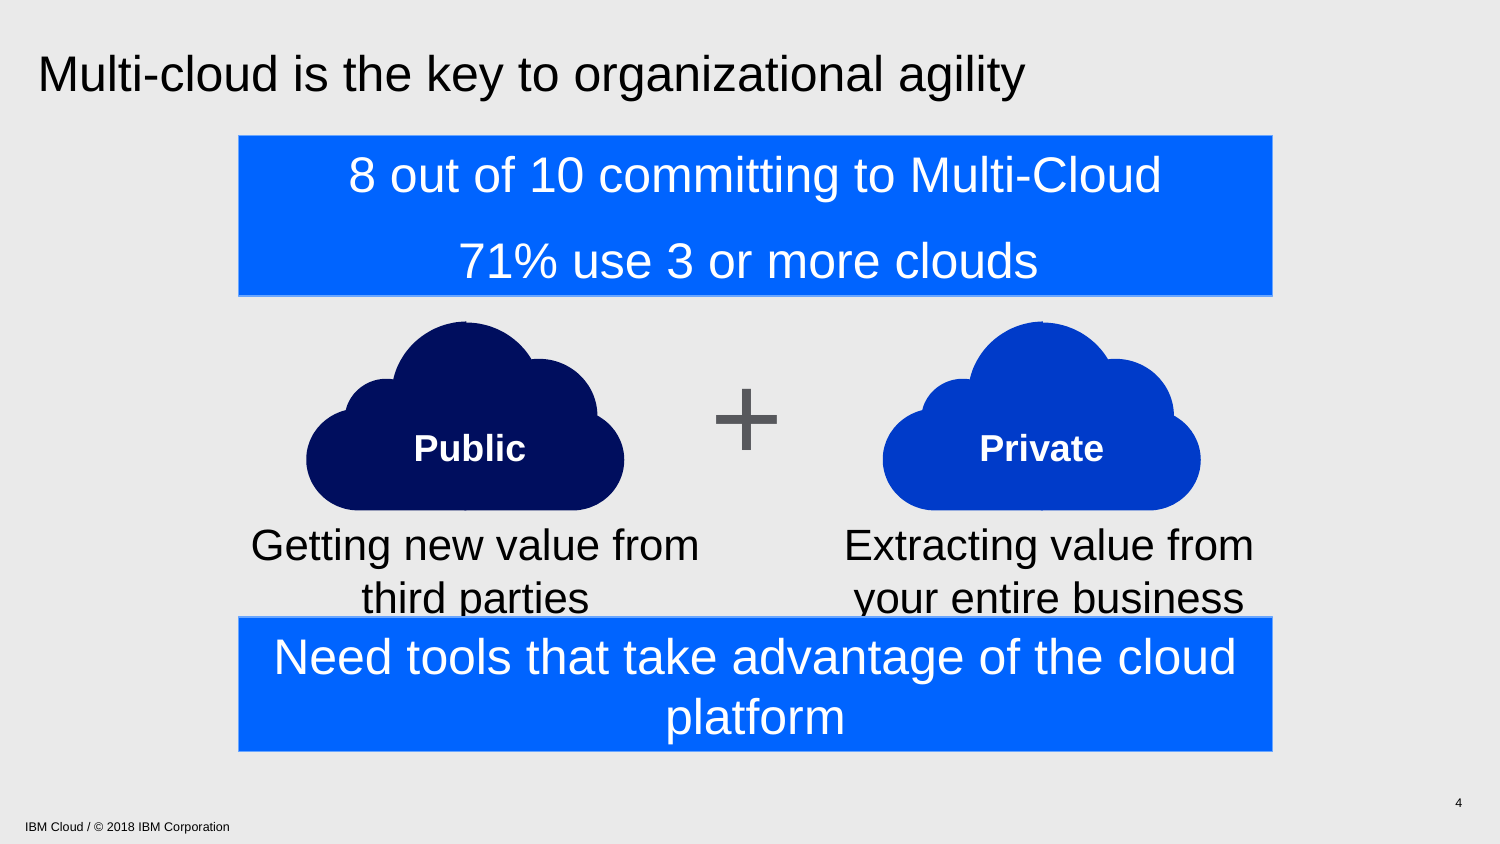

# Multi-cloud is the key to organizational agility
8 out of 10 committing to Multi-Cloud

71% use 3 or more clouds

Public
Getting new value from
third parties

Private
Extracting value from
your entire business
+
Need tools that take advantage of the cloud platform
4
IBM Cloud / © 2018 IBM Corporation